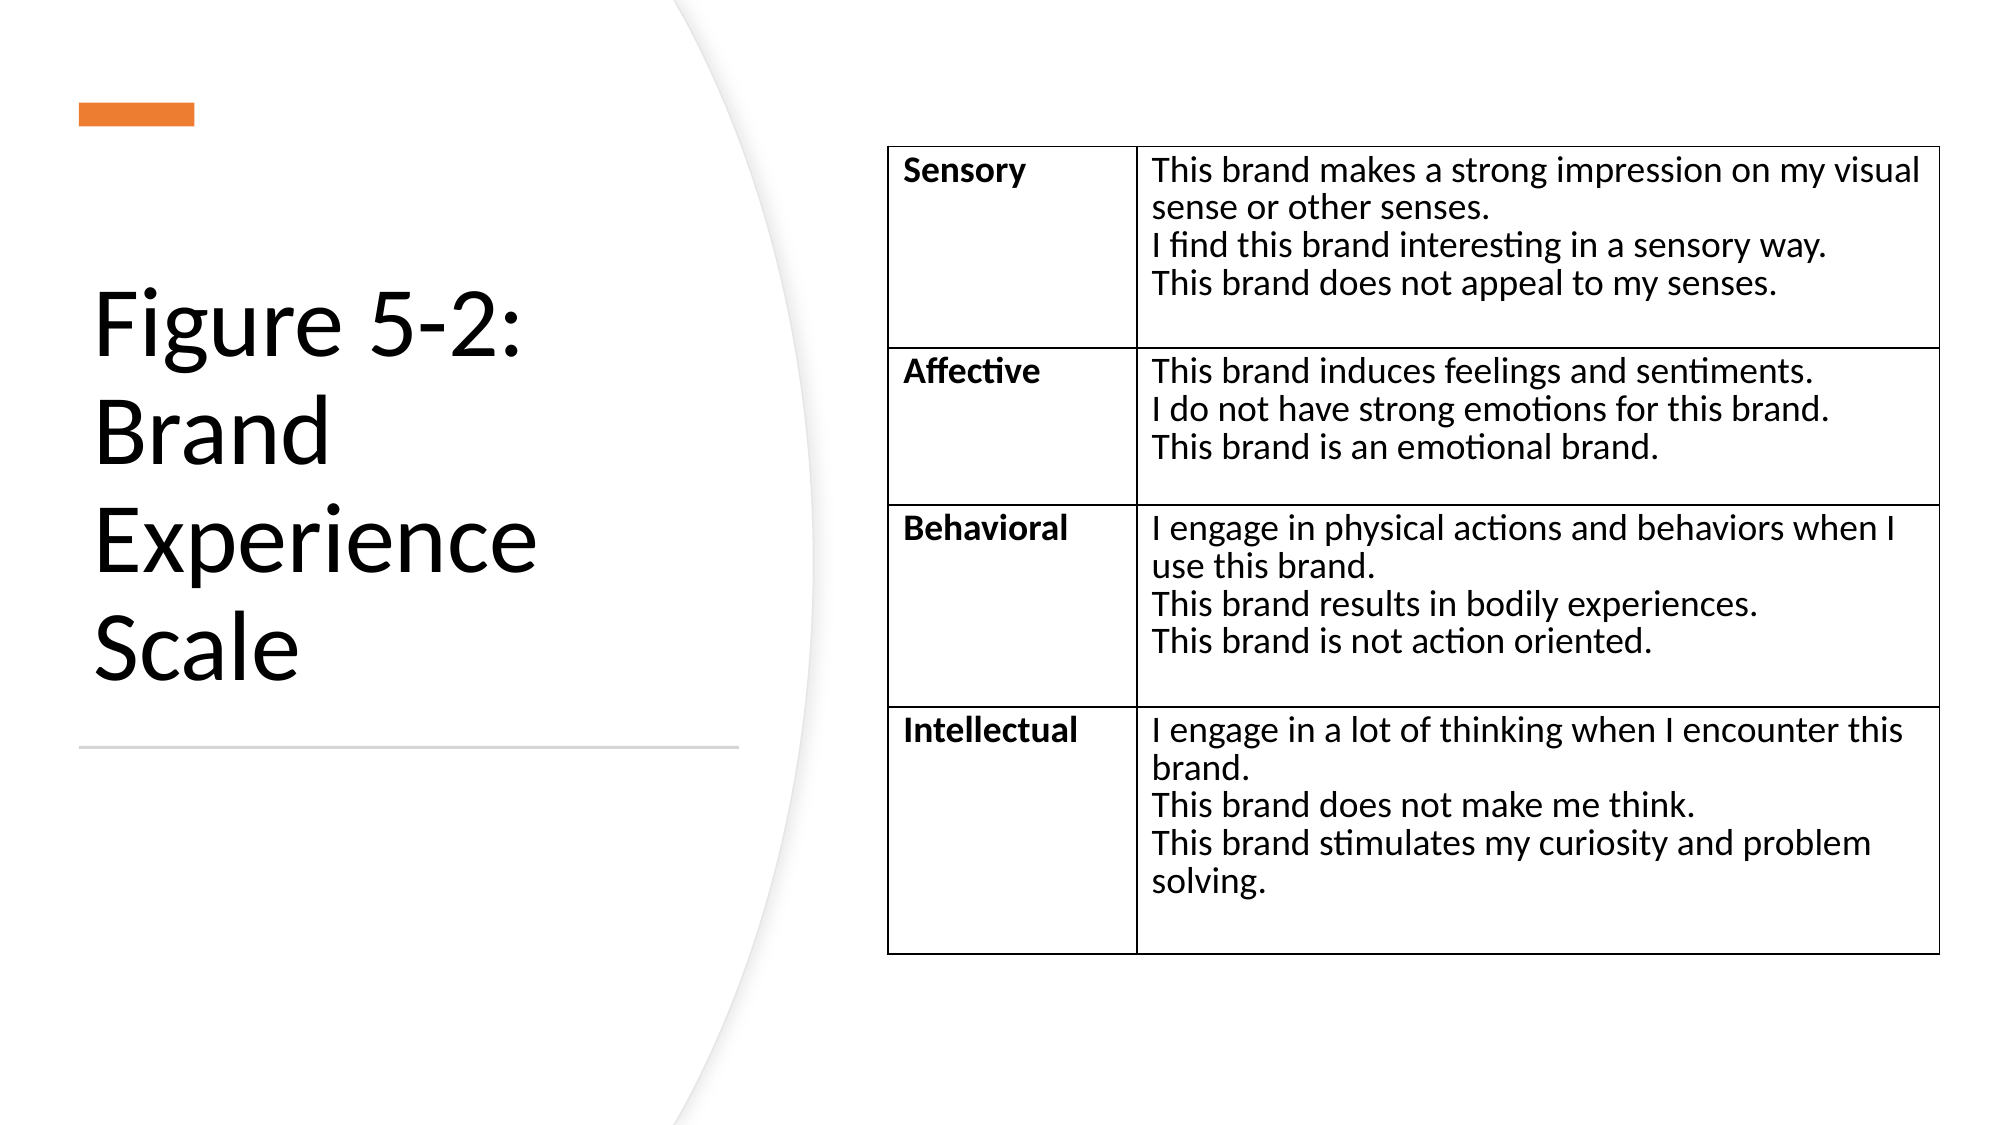

| Sensory | This brand makes a strong impression on my visual sense or other senses. I find this brand interesting in a sensory way. This brand does not appeal to my senses. |
| --- | --- |
| Affective | This brand induces feelings and sentiments. I do not have strong emotions for this brand. This brand is an emotional brand. |
| Behavioral | I engage in physical actions and behaviors when I use this brand. This brand results in bodily experiences. This brand is not action oriented. |
| Intellectual | I engage in a lot of thinking when I encounter this brand. This brand does not make me think. This brand stimulates my curiosity and problem solving. |
# Figure 5-2: Brand Experience Scale